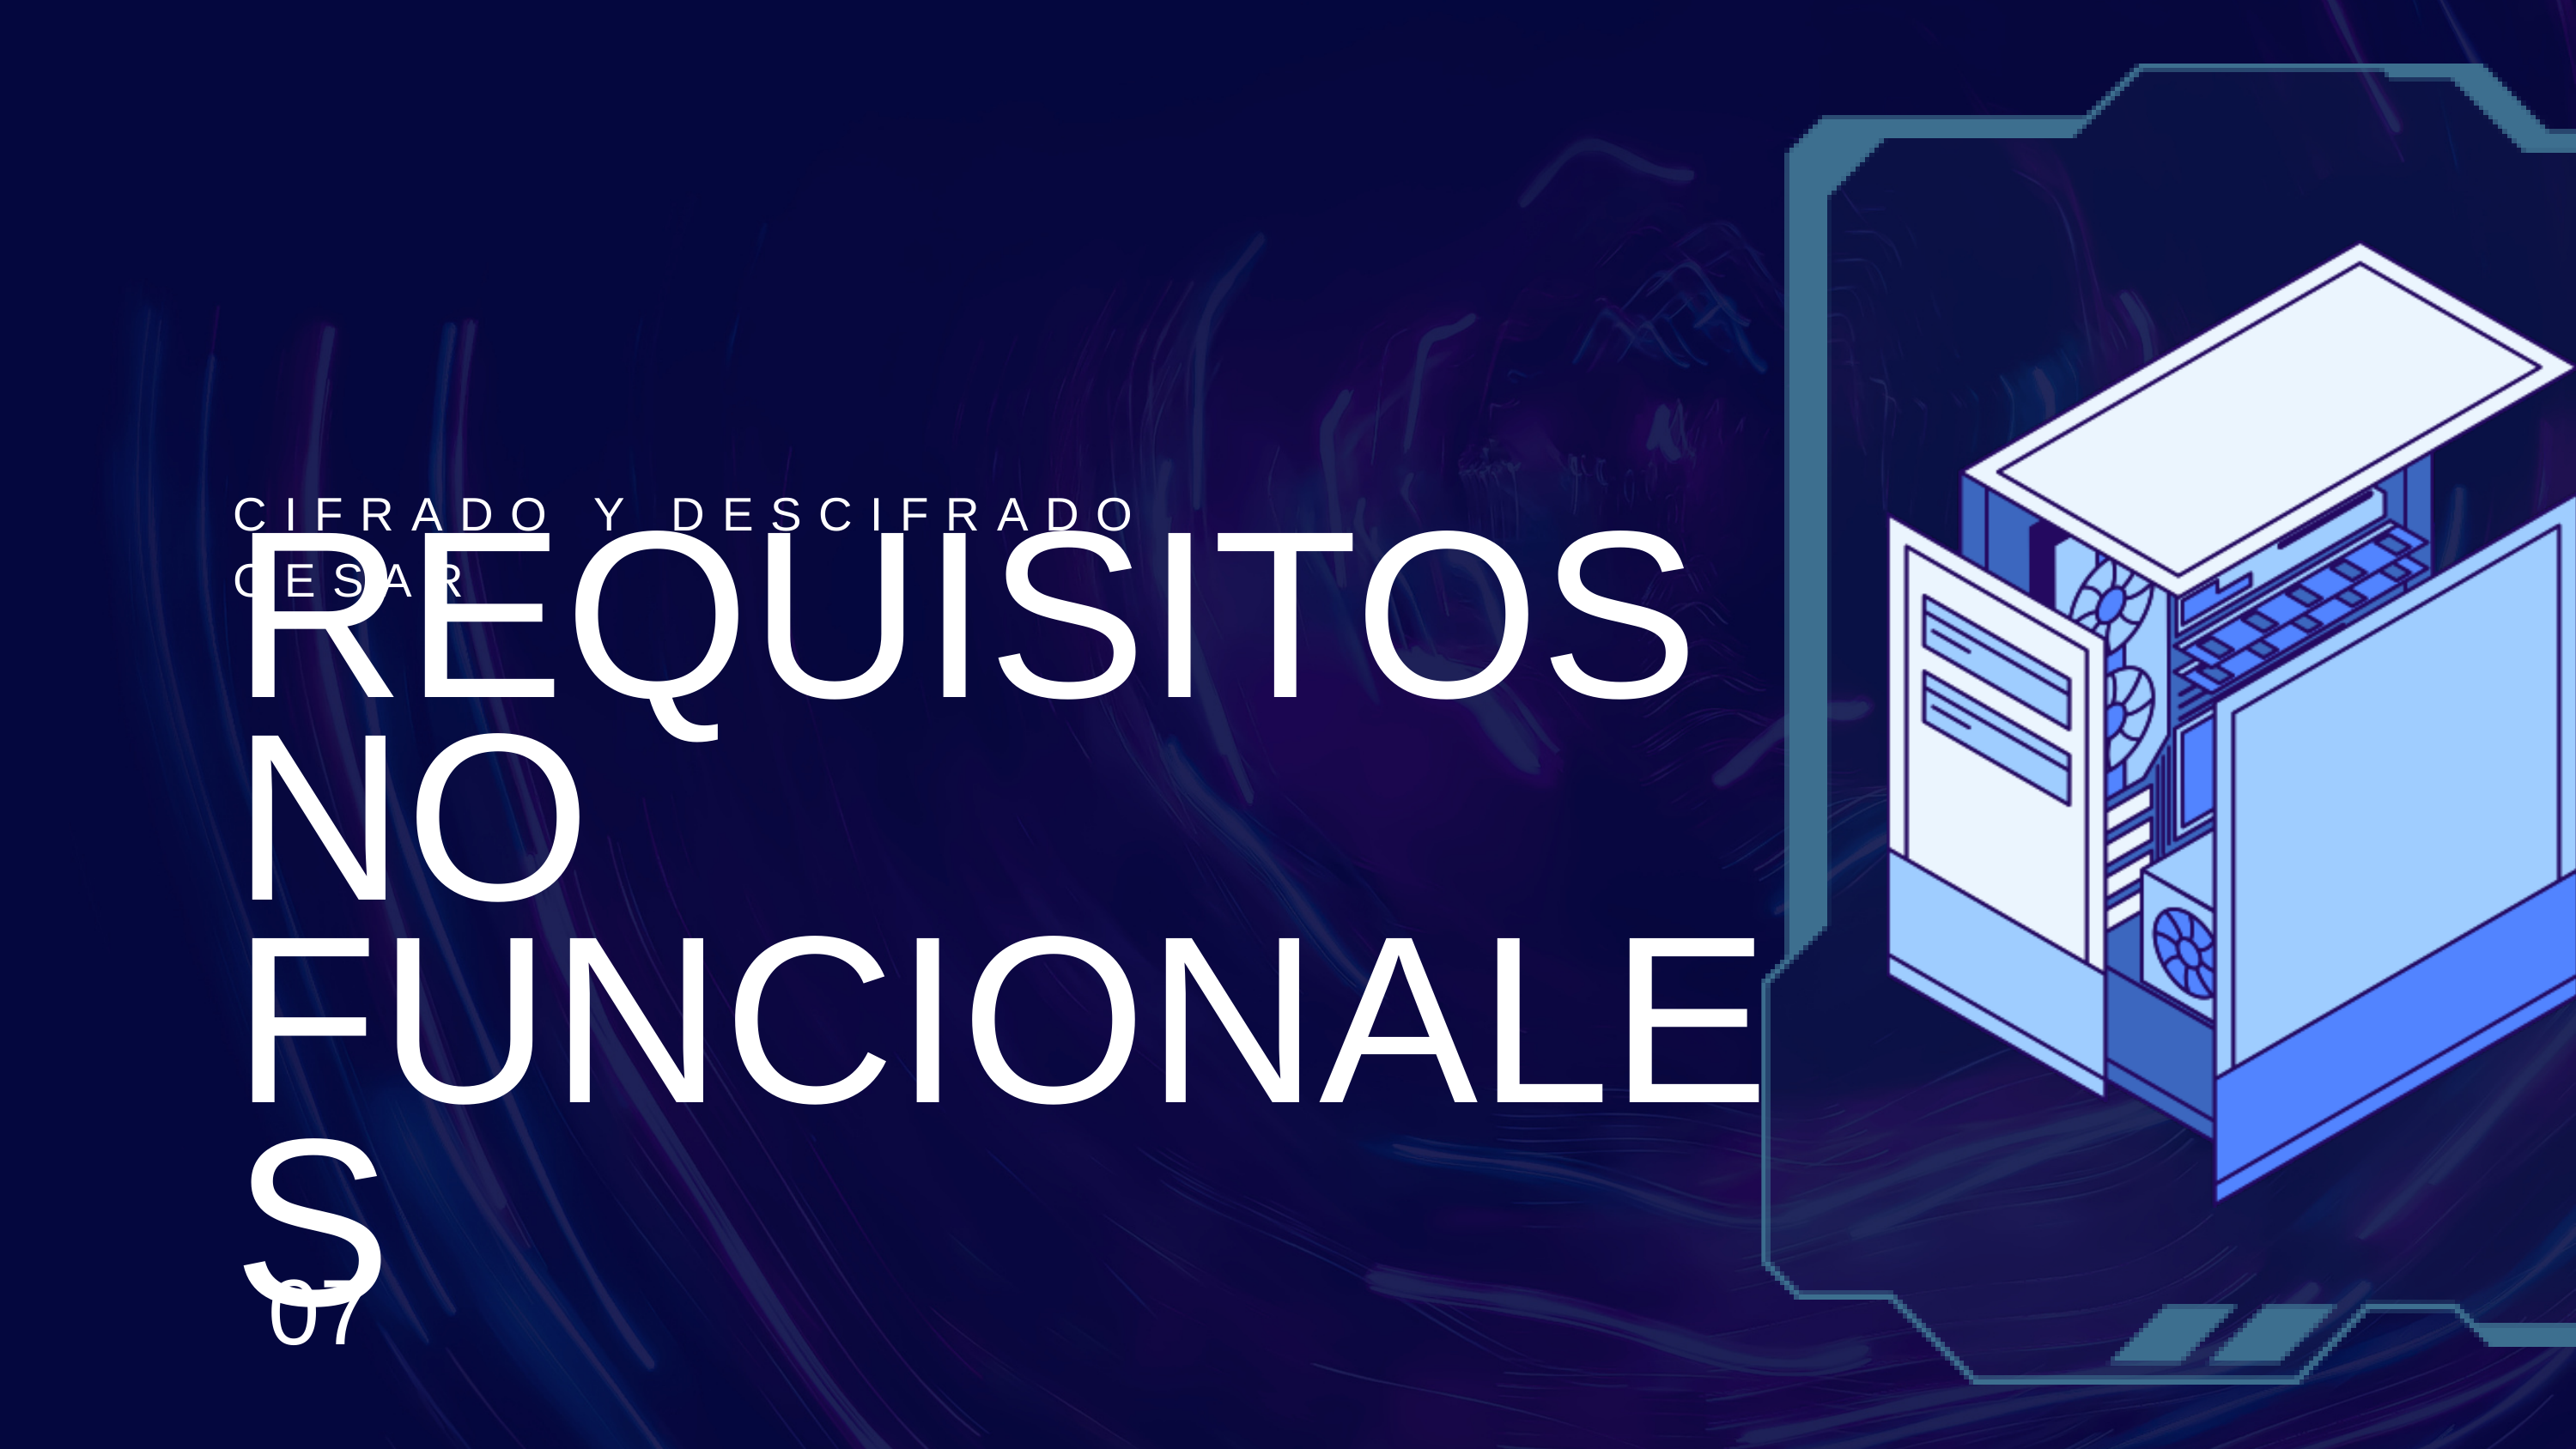

CIFRADO Y DESCIFRADO CESAR
REQUISITOS NO FUNCIONALES
07